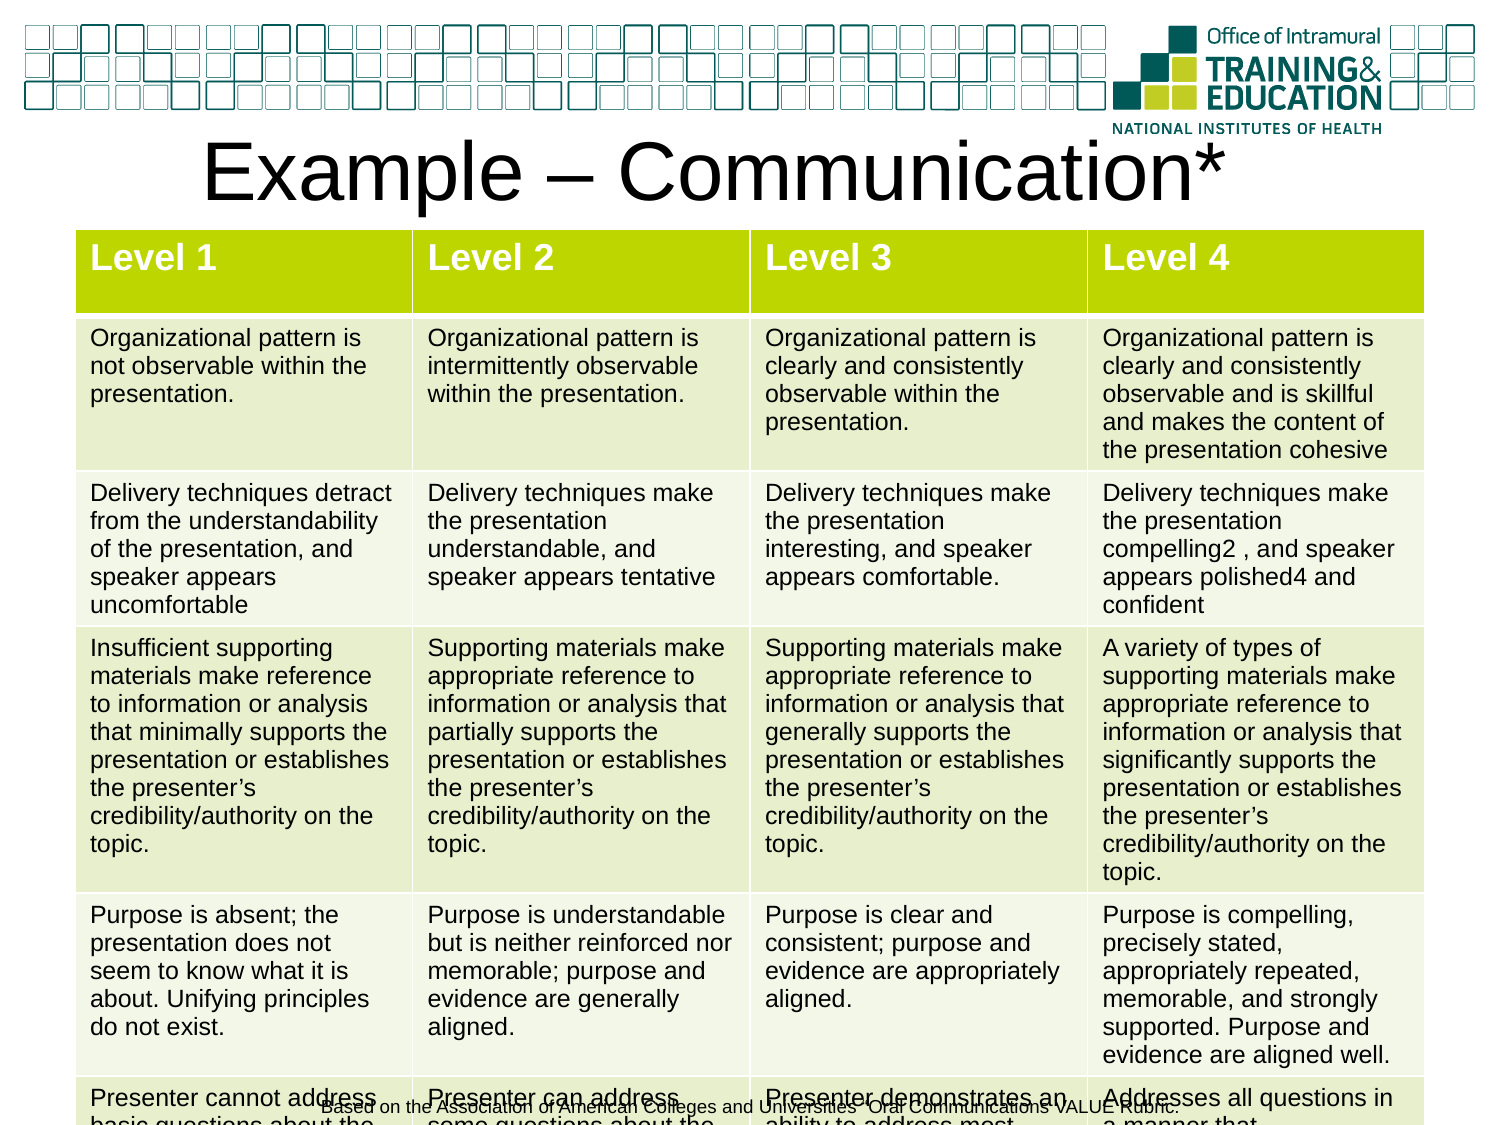

Example – Communication*
| Level 1 | Level 2 | Level 3 | Level 4 |
| --- | --- | --- | --- |
| Organizational pattern is not observable within the presentation. | Organizational pattern is intermittently observable within the presentation. | Organizational pattern is clearly and consistently observable within the presentation. | Organizational pattern is clearly and consistently observable and is skillful and makes the content of the presentation cohesive |
| Delivery techniques detract from the understandability of the presentation, and speaker appears uncomfortable | Delivery techniques make the presentation understandable, and speaker appears tentative | Delivery techniques make the presentation interesting, and speaker appears comfortable. | Delivery techniques make the presentation compelling2 , and speaker appears polished4 and confident |
| Insufficient supporting materials make reference to information or analysis that minimally supports the presentation or establishes the presenter’s credibility/authority on the topic. | Supporting materials make appropriate reference to information or analysis that partially supports the presentation or establishes the presenter’s credibility/authority on the topic. | Supporting materials make appropriate reference to information or analysis that generally supports the presentation or establishes the presenter’s credibility/authority on the topic. | A variety of types of supporting materials make appropriate reference to information or analysis that significantly supports the presentation or establishes the presenter’s credibility/authority on the topic. |
| Purpose is absent; the presentation does not seem to know what it is about. Unifying principles do not exist. | Purpose is understandable but is neither reinforced nor memorable; purpose and evidence are generally aligned. | Purpose is clear and consistent; purpose and evidence are appropriately aligned. | Purpose is compelling, precisely stated, appropriately repeated, memorable, and strongly supported. Purpose and evidence are aligned well. |
| Presenter cannot address basic questions about the topic or addresses them in a superficial manner. | Presenter can address some questions about the topic, but with minimal thought or knowledge. | Presenter demonstrates an ability to address most questions in a thoughtful and effective manner. | Addresses all questions in a manner that demonstrates a thorough command of the topic(s) of the presentation. |
Based on the Association of American Colleges and Universities “Oral Communications VALUE Rubric.